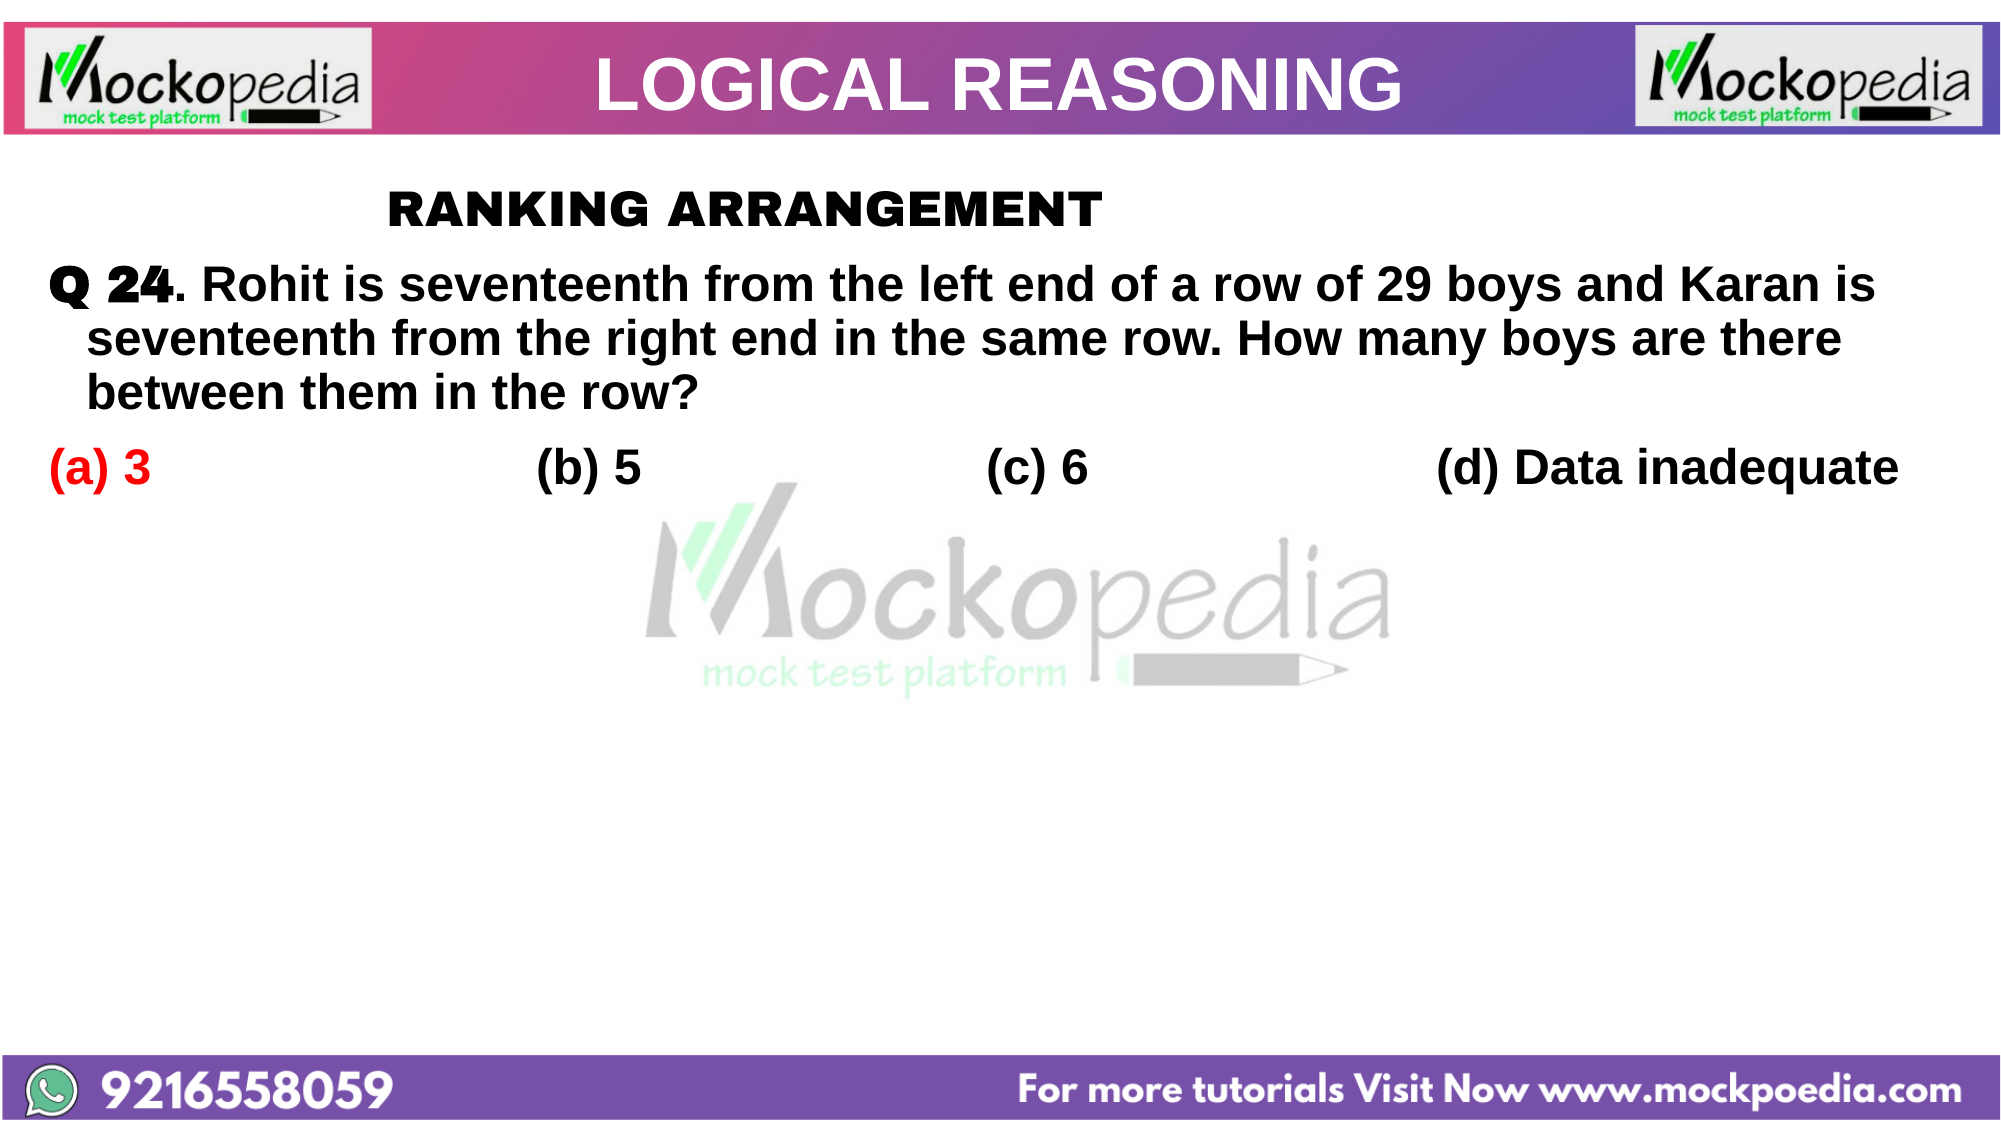

# LOGICAL REASONING
			RANKING ARRANGEMENT
Q 24. Rohit is seventeenth from the left end of a row of 29 boys and Karan is seventeenth from the right end in the same row. How many boys are there between them in the row?
(a) 3 			(b) 5 			(c) 6 			(d) Data inadequate